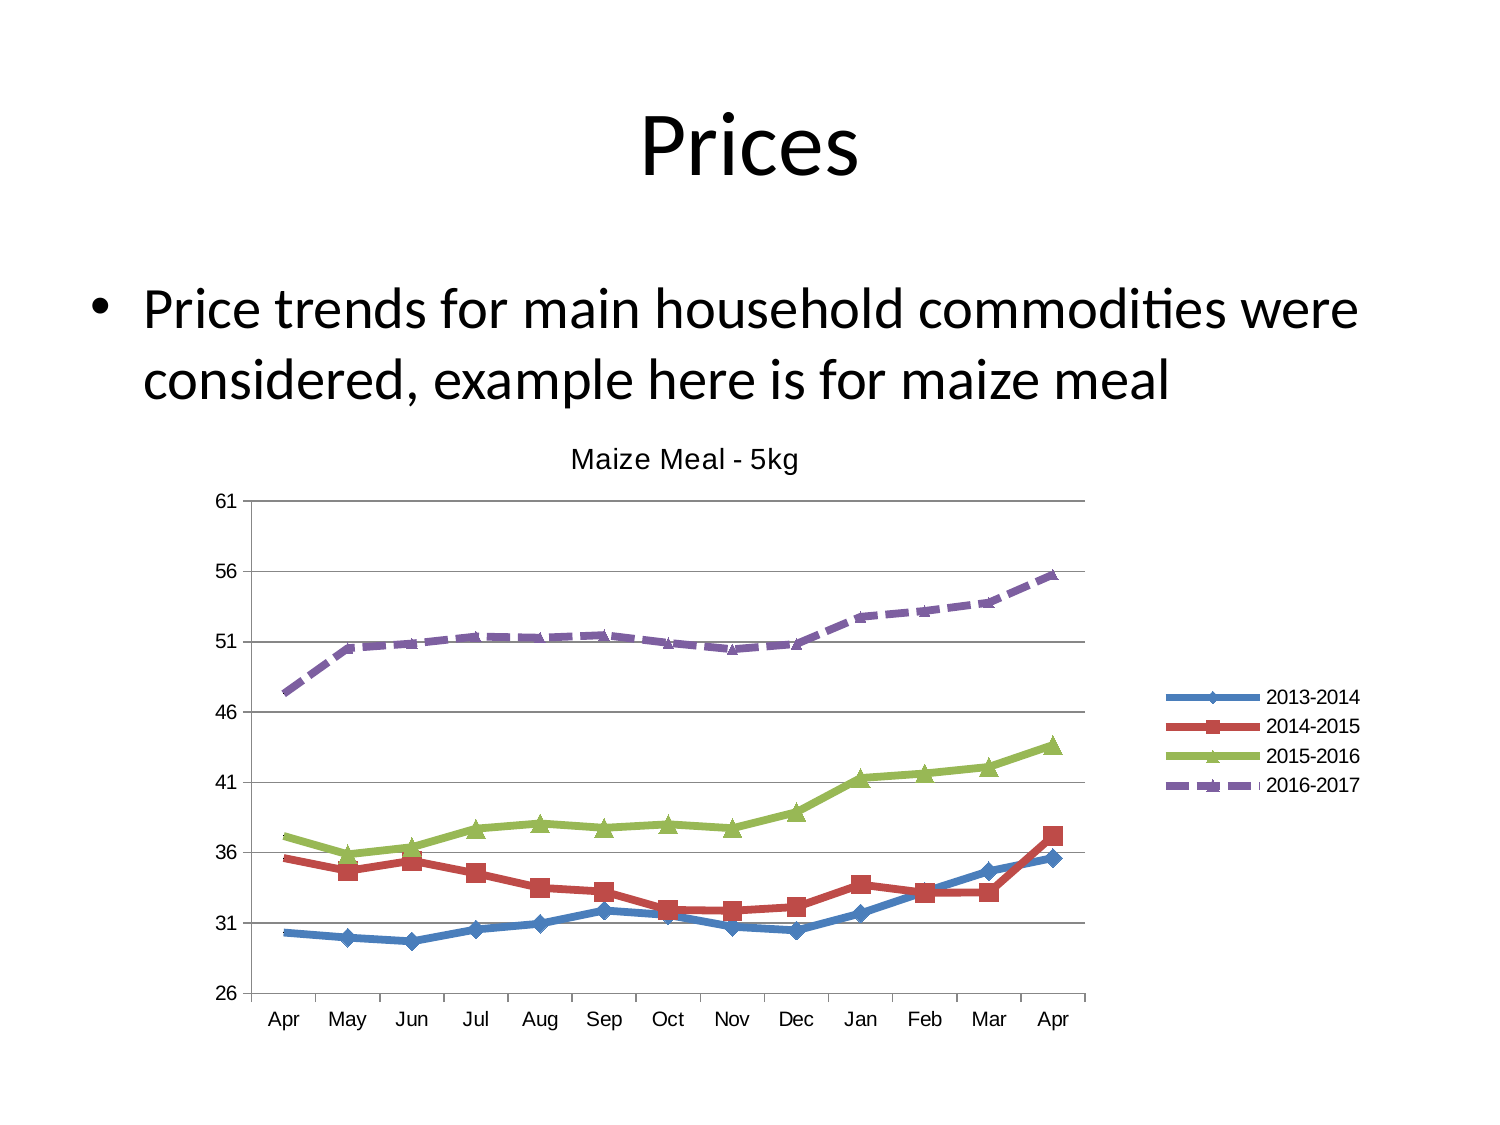

# Prices
Price trends for main household commodities were considered, example here is for maize meal

### Chart: Maize Meal - 5kg

| Category | 2013-2014 | 2014-2015 | 2015-2016 | 2016-2017 |
|---|---|---|---|---|
| Apr | 30.32 | 35.62 | 37.19 | 47.30491170944119 |
| May | 29.96 | 34.71 | 35.88 | 50.55 |
| Jun | 29.69 | 35.43 | 36.39 | 50.87788413875543 |
| Jul | 30.54 | 34.53 | 37.71 | 51.3803117426606 |
| Aug | 30.95 | 33.5 | 38.08 | 51.29563189345348 |
| Sep | 31.89 | 33.23 | 37.77 | 51.47736089433749 |
| Oct | 31.57 | 31.93 | 38.02 | 50.92994086135064 |
| Nov | 30.73 | 31.87 | 37.74 | 50.47346605954934 |
| Dec | 30.47 | 32.14 | 38.88 | 50.85476542260395 |
| Jan | 31.68 | 33.73 | 41.31 | 52.78320680227417 |
| Feb | 33.22 | 33.15 | 41.63444601430478 | 53.19776262578476 |
| Mar | 34.68 | 33.17 | 42.0981782420189 | 53.79028923136 |
| Apr | 35.62 | 37.19 | 43.6589556708214 | 55.78454819521389 |